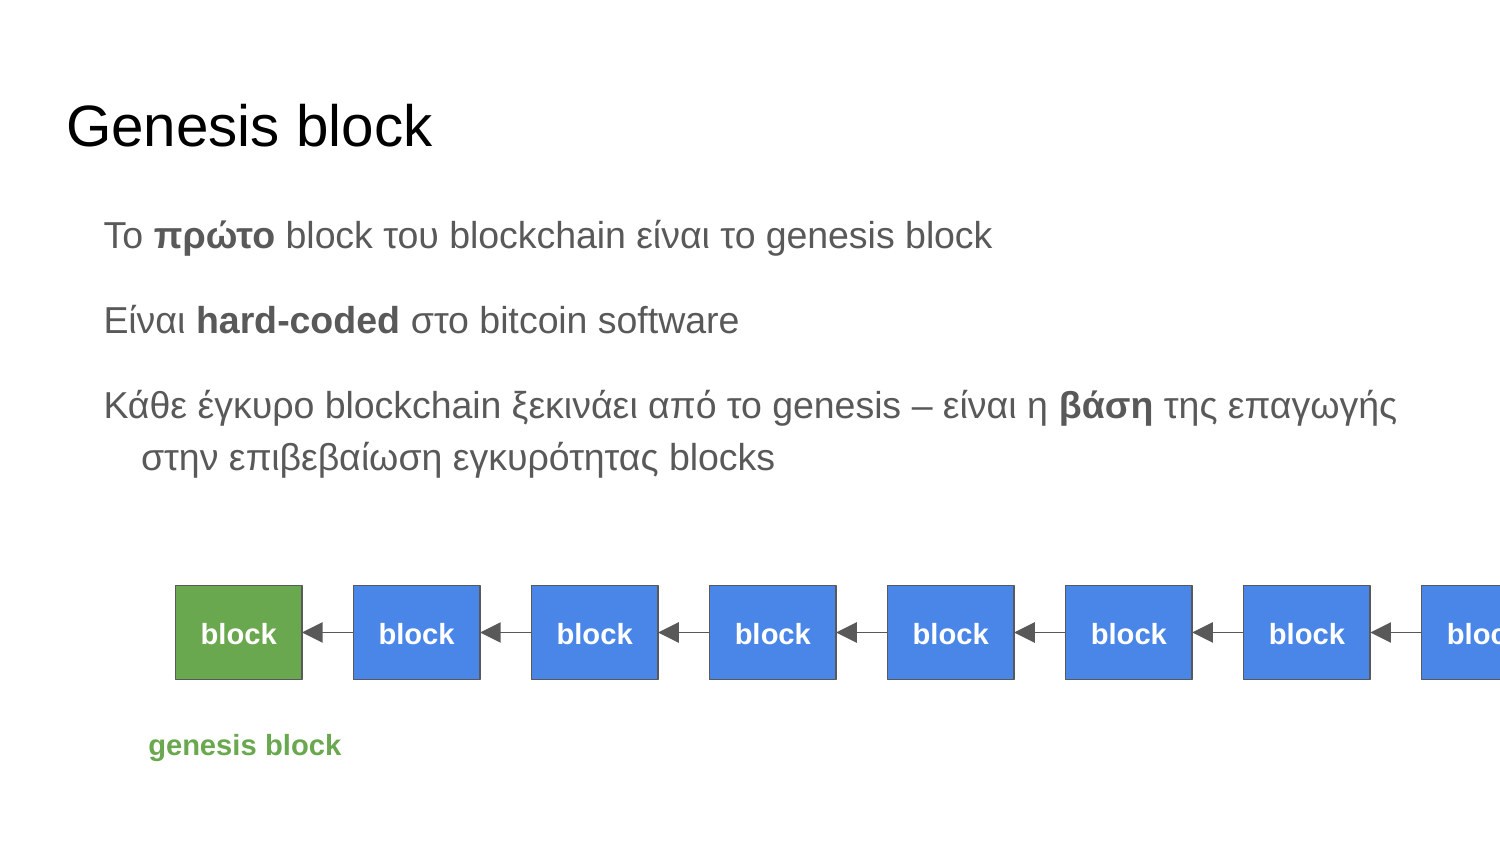

# Genesis block
Το πρώτο block του blockchain είναι το genesis block
Είναι hard-coded στο bitcoin software
Κάθε έγκυρο blockchain ξεκινάει από το genesis – είναι η βάση της επαγωγής στην επιβεβαίωση εγκυρότητας blocks
block
block
block
block
block
block
block
block
genesis block